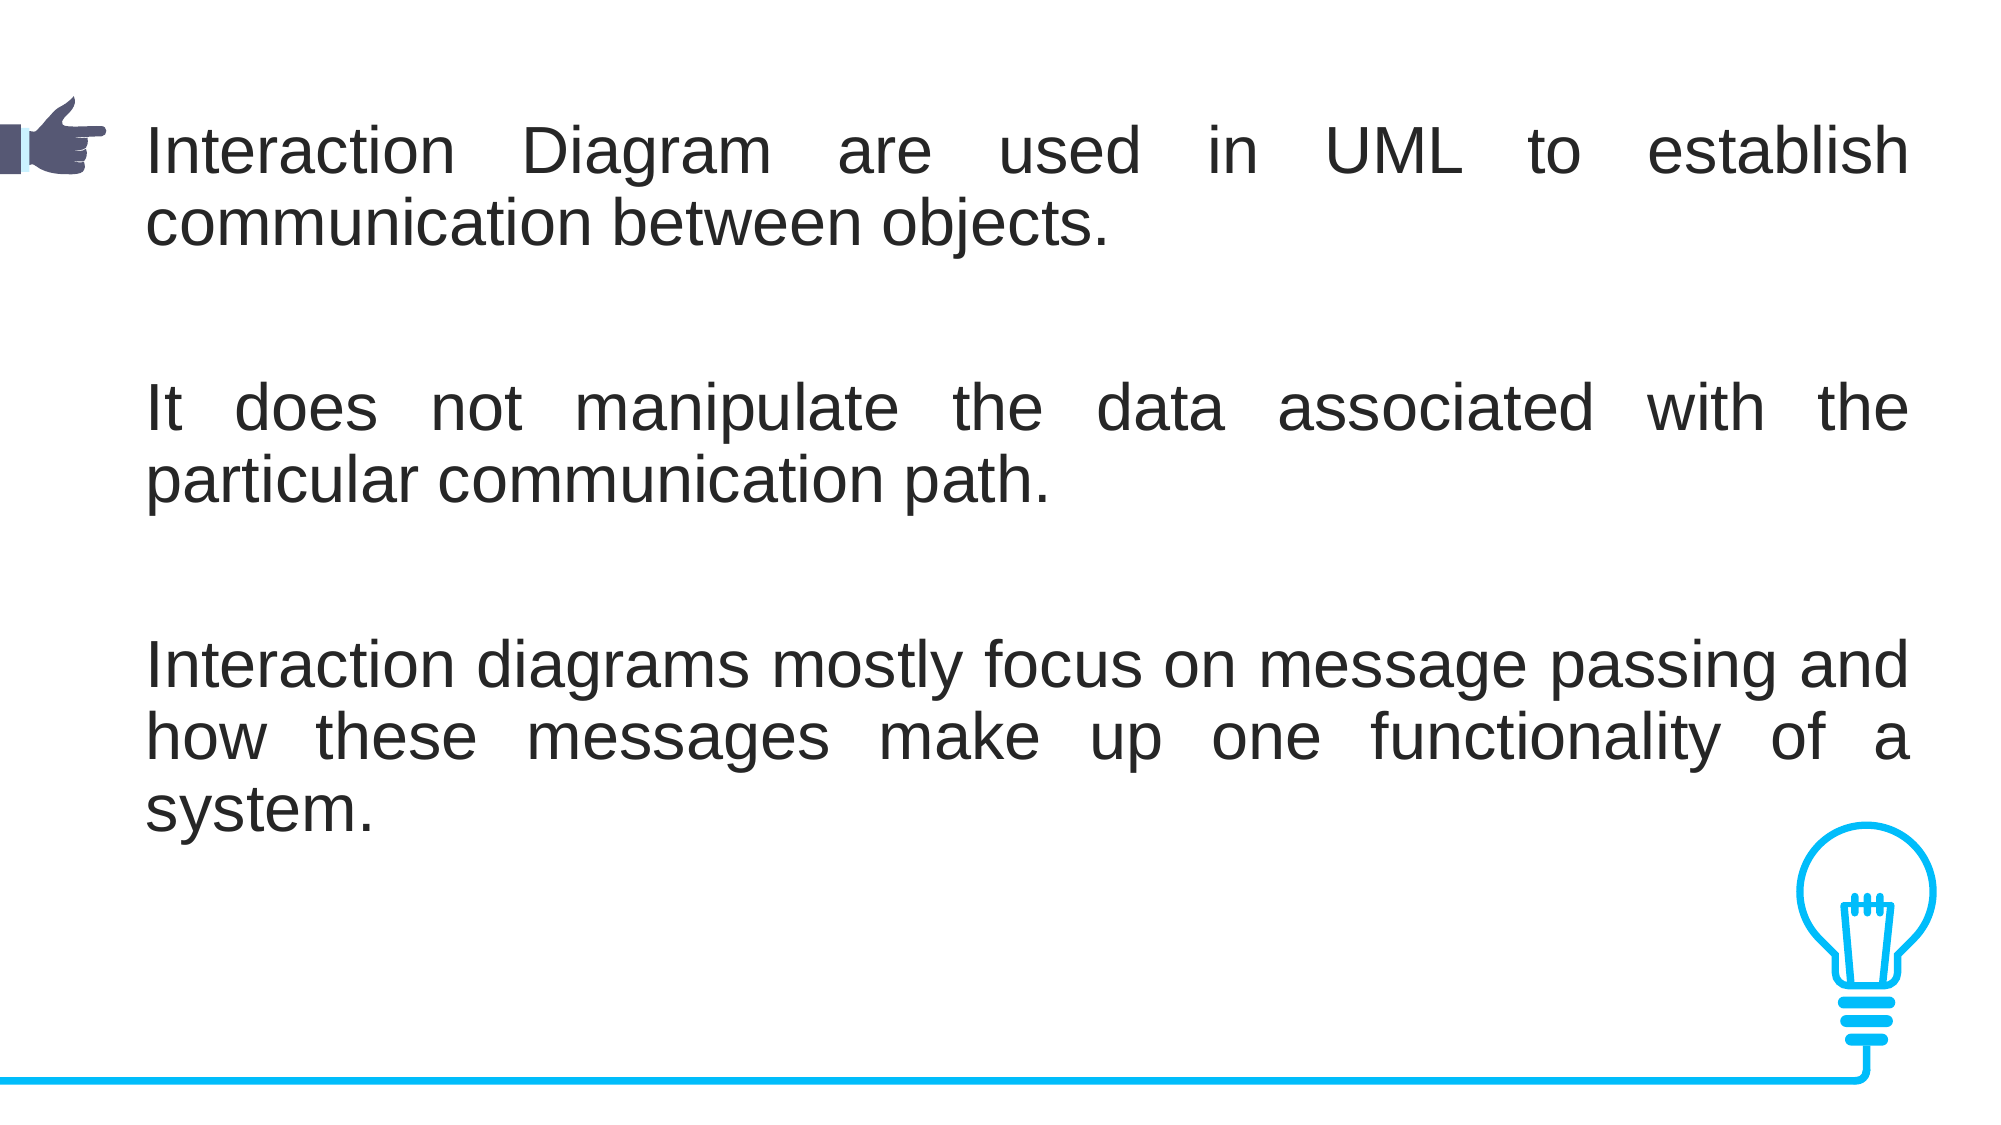

Interaction Diagram are used in UML to establish communication between objects.

It does not manipulate the data associated with the particular communication path.

Interaction diagrams mostly focus on message passing and how these messages make up one functionality of a system.